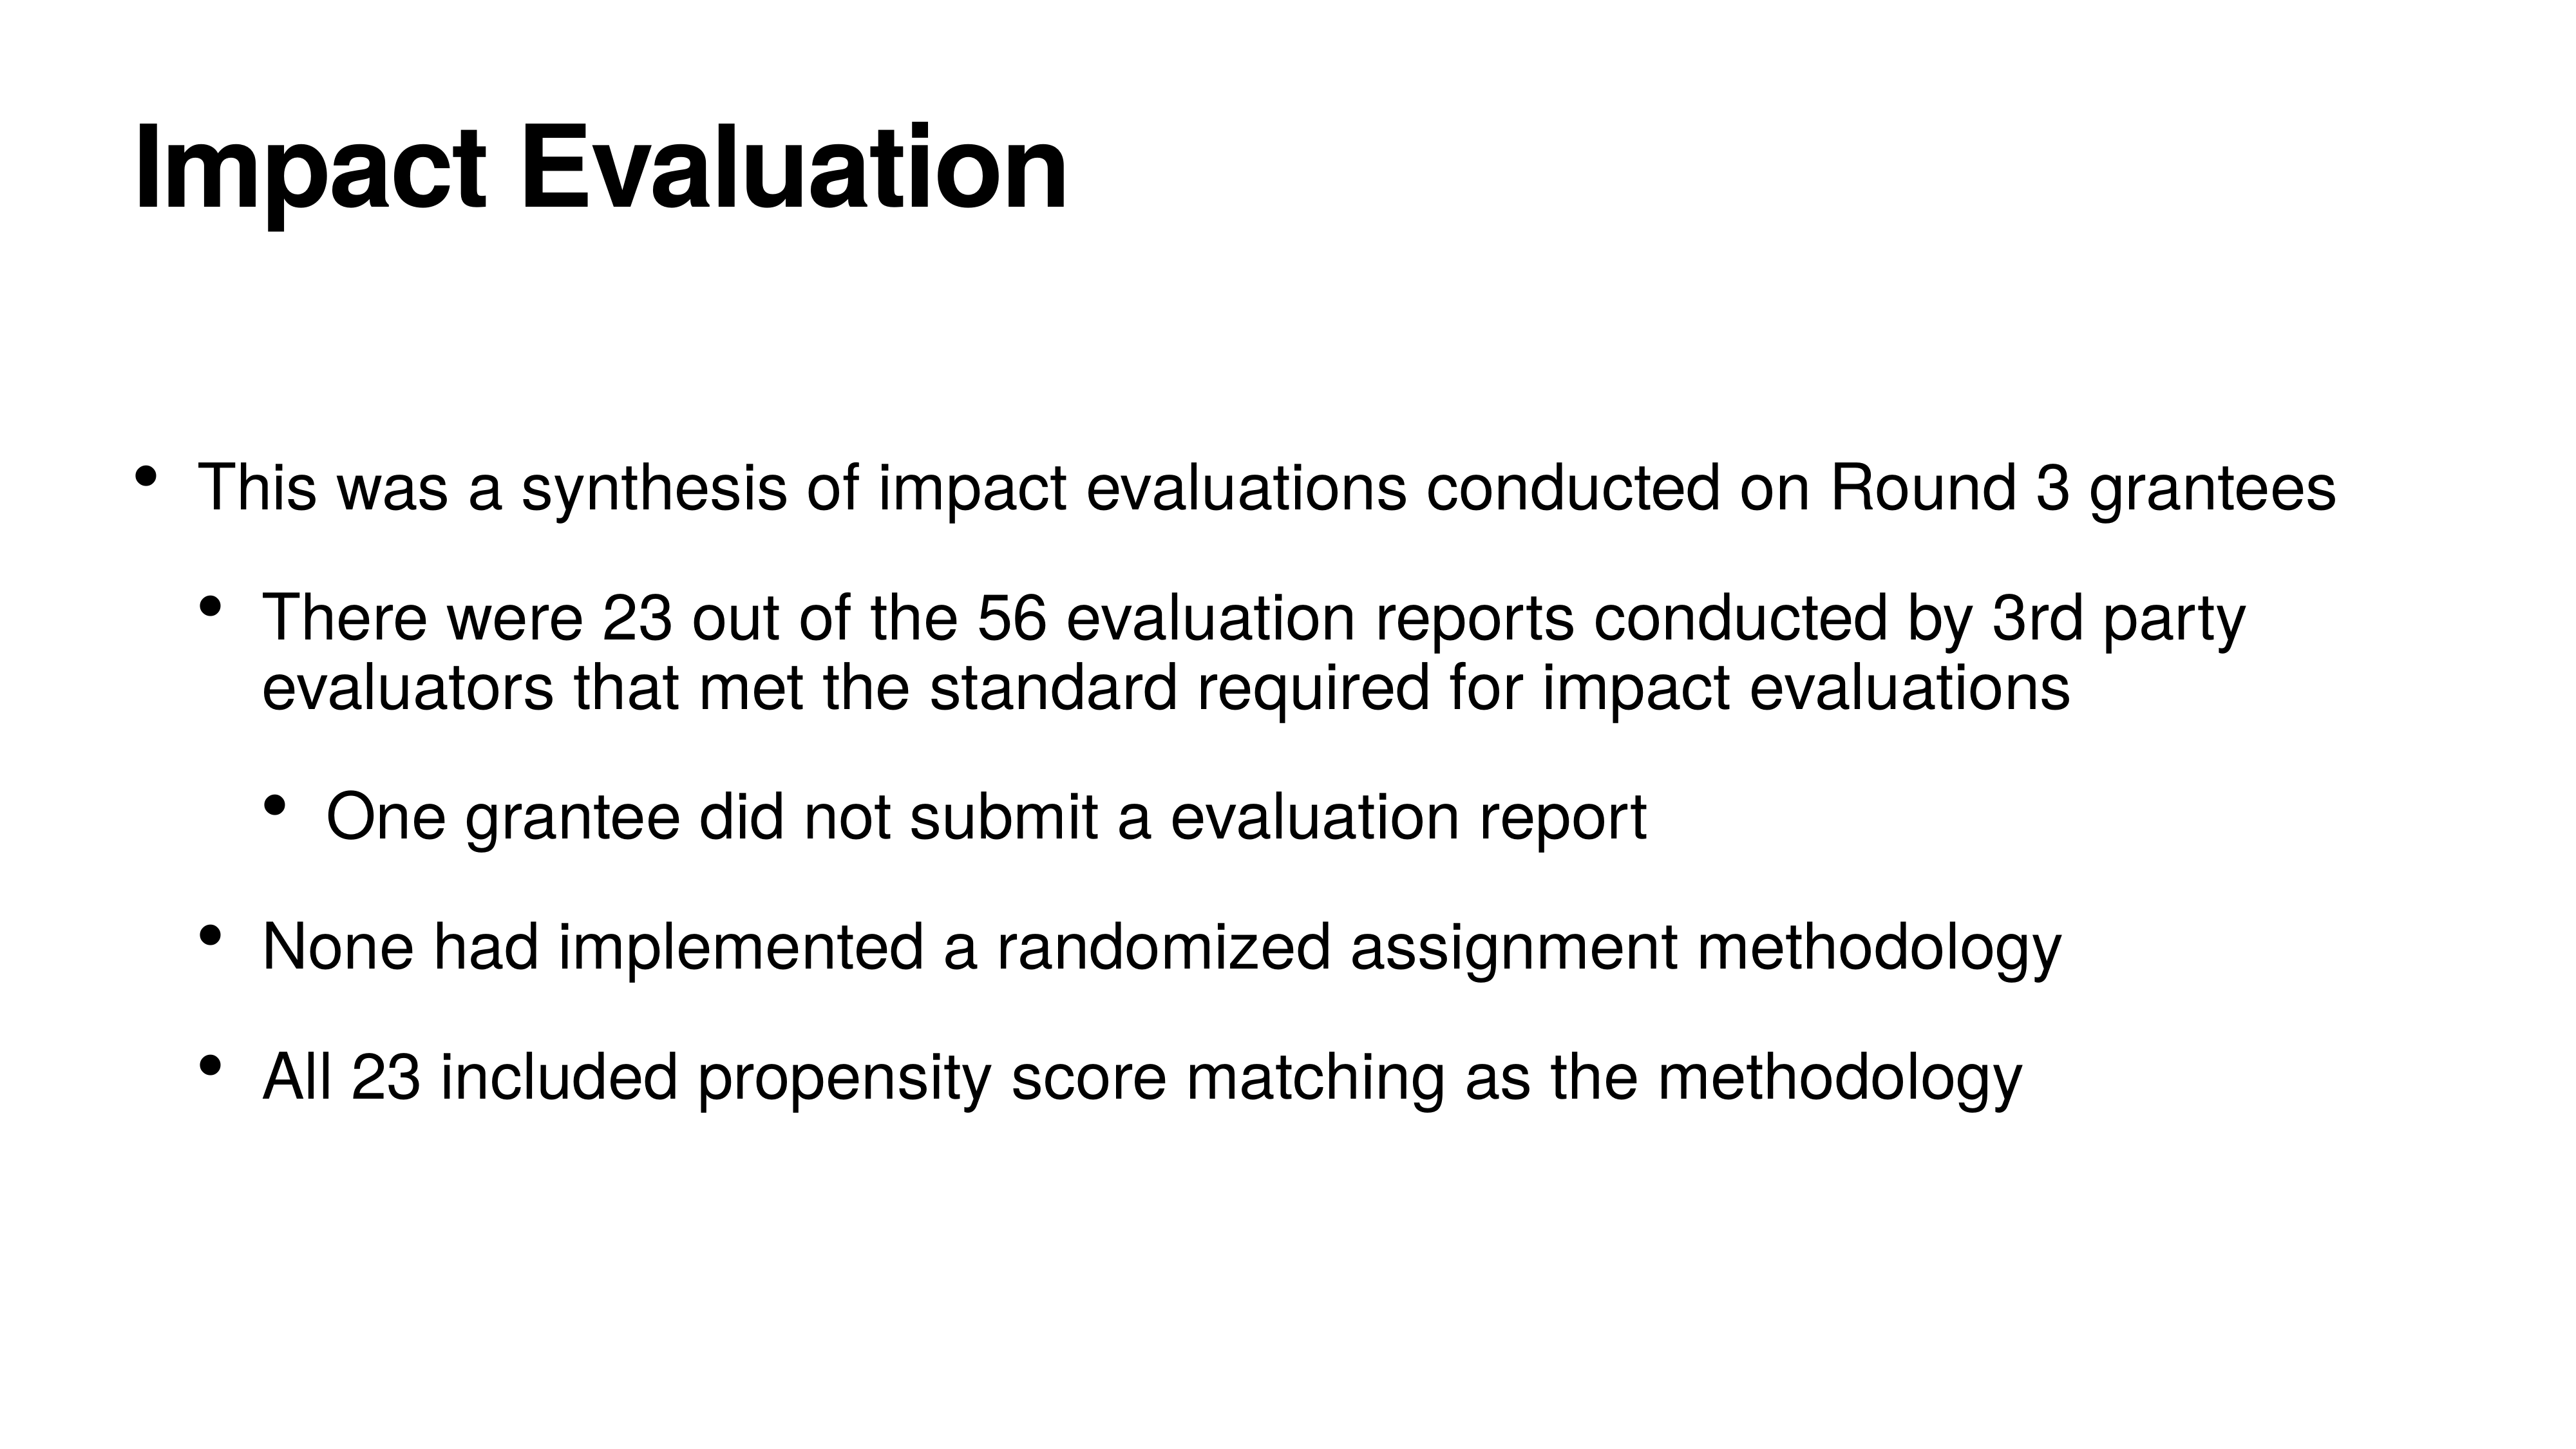

# Impact Evaluation
This was a synthesis of impact evaluations conducted on Round 3 grantees
There were 23 out of the 56 evaluation reports conducted by 3rd party evaluators that met the standard required for impact evaluations
One grantee did not submit a evaluation report
None had implemented a randomized assignment methodology
All 23 included propensity score matching as the methodology